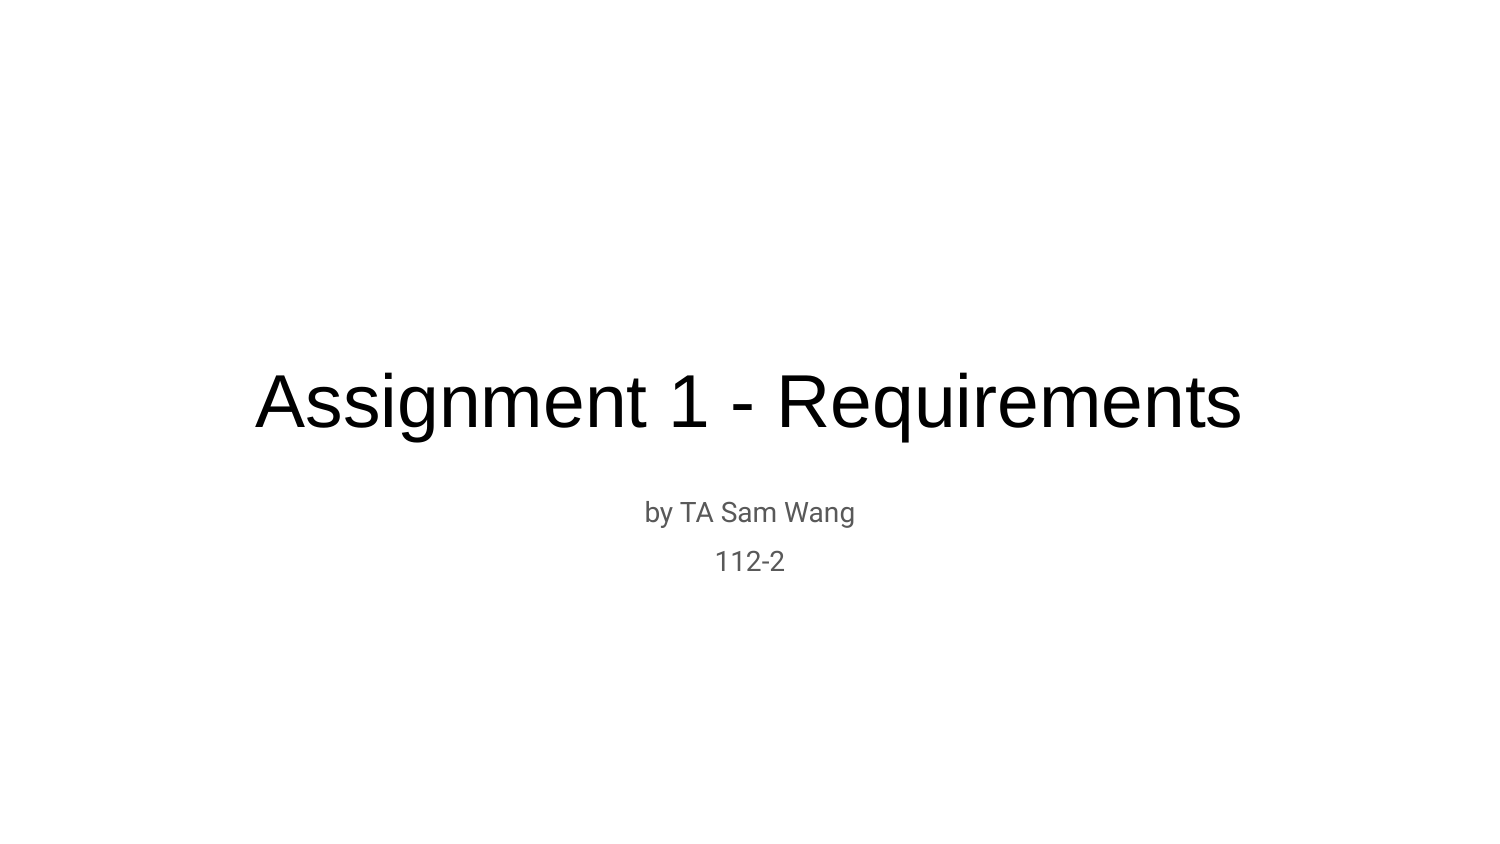

# Assignment 1 - Requirements
by TA Sam Wang
112-2